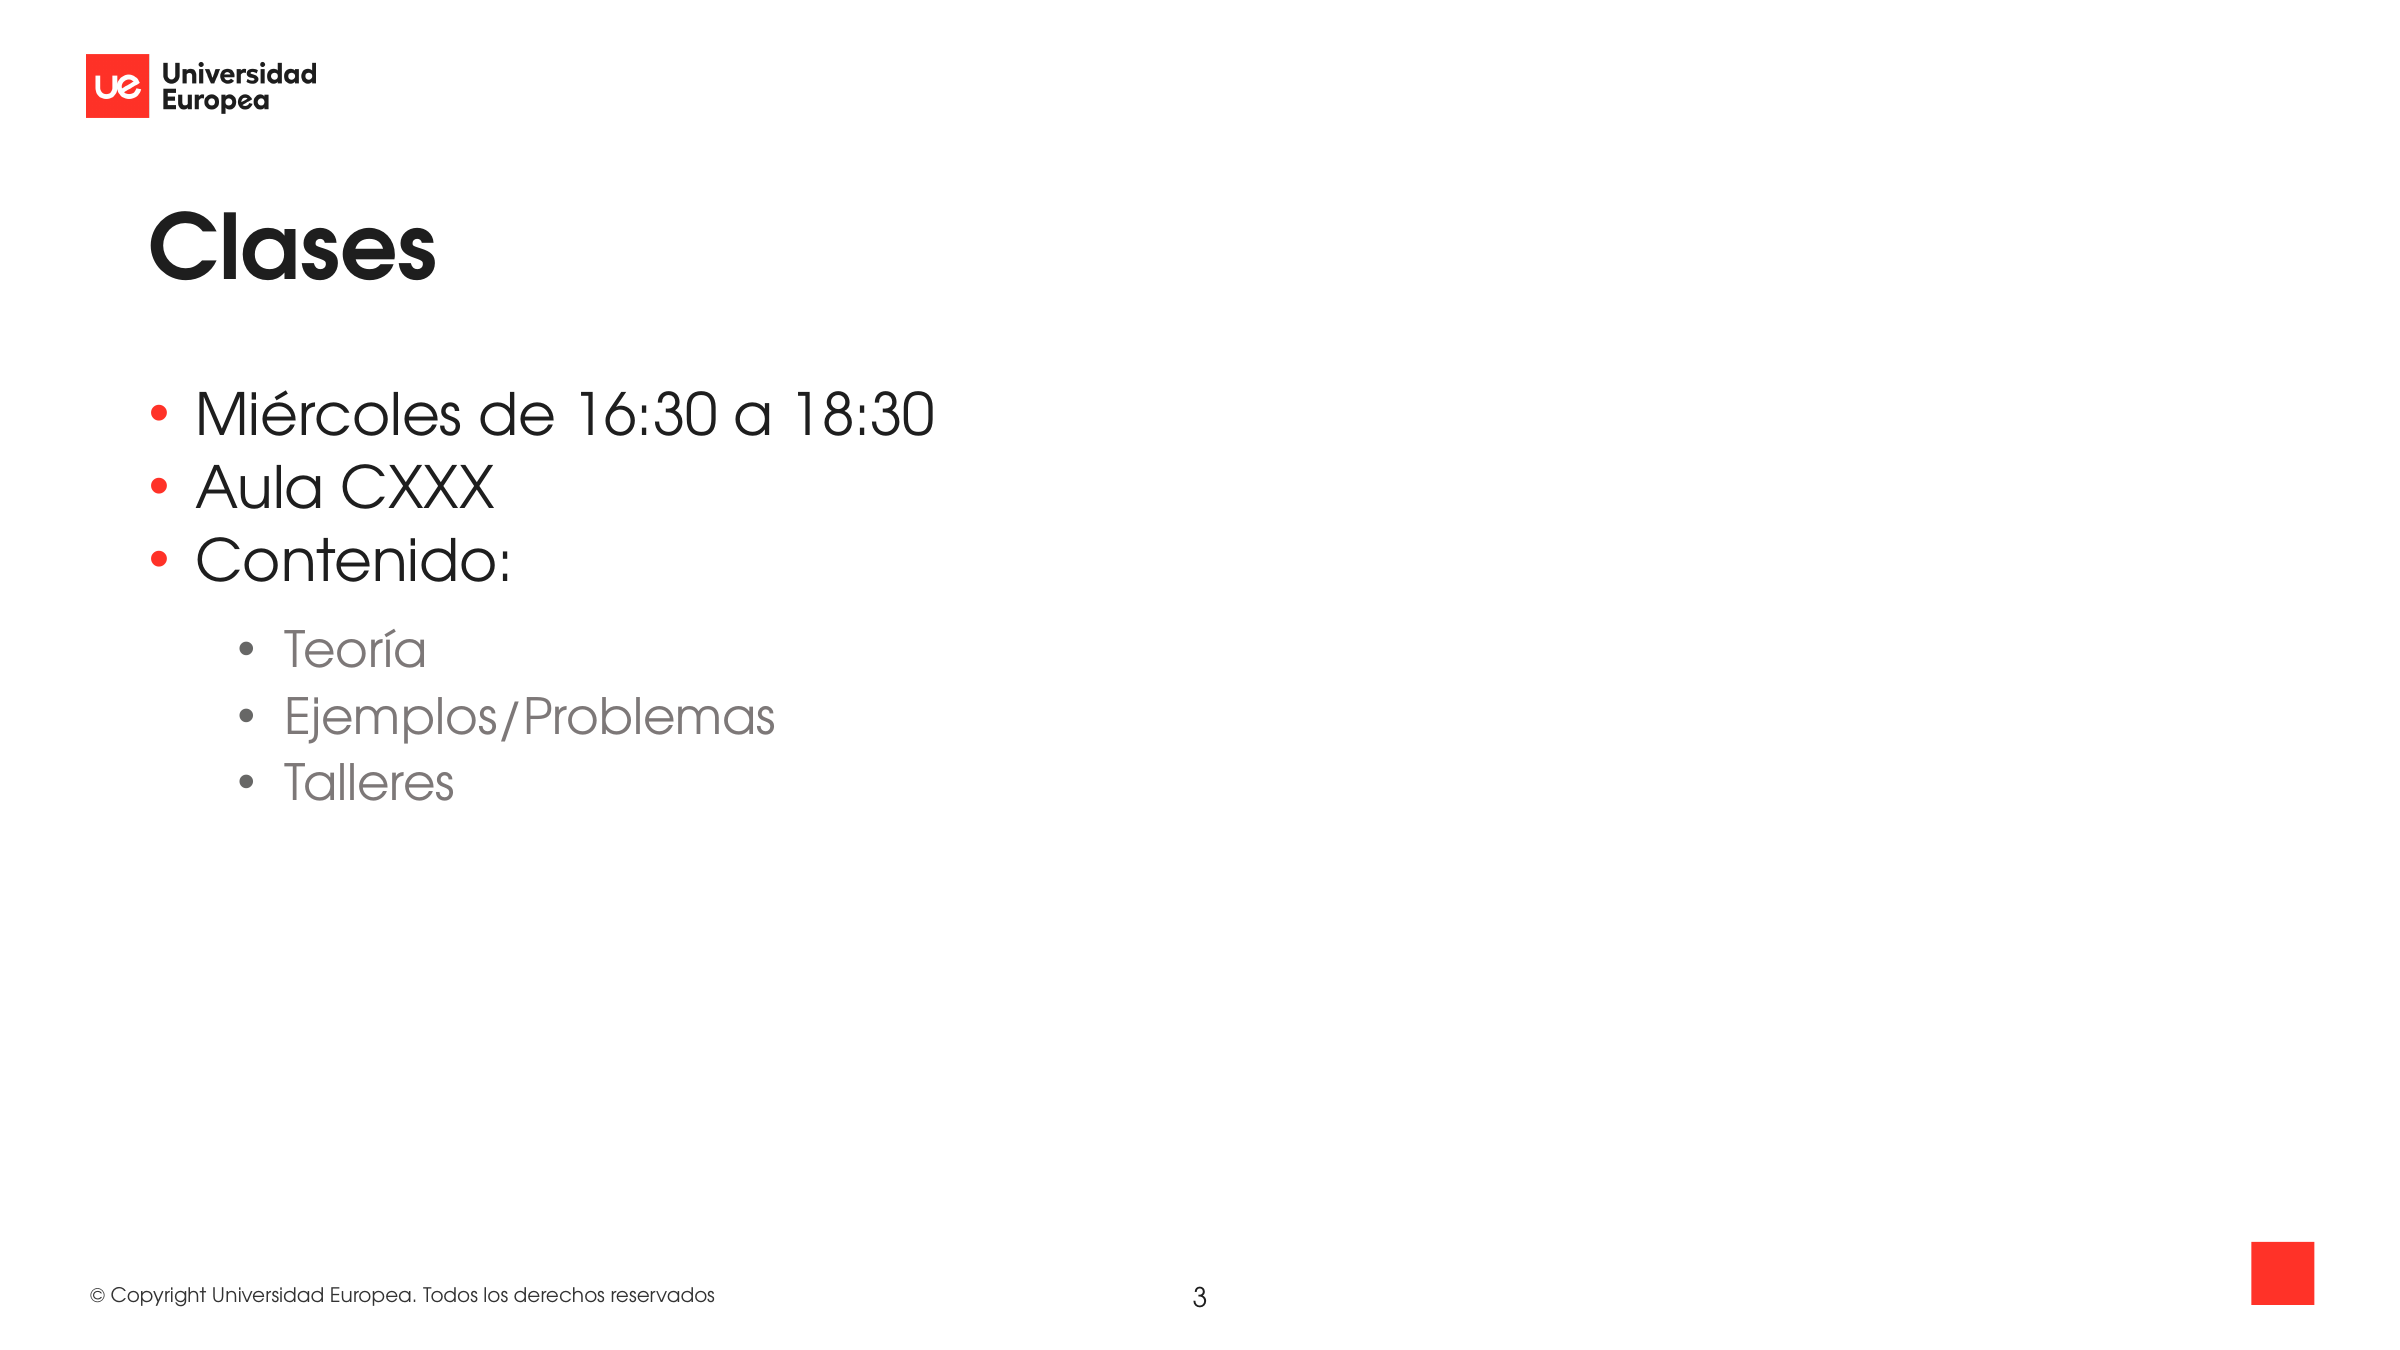

# Clases

Miércoles de 16:30 a 18:30
Aula CXXX
Contenido:
Teoría
Ejemplos/Problemas
Talleres
3